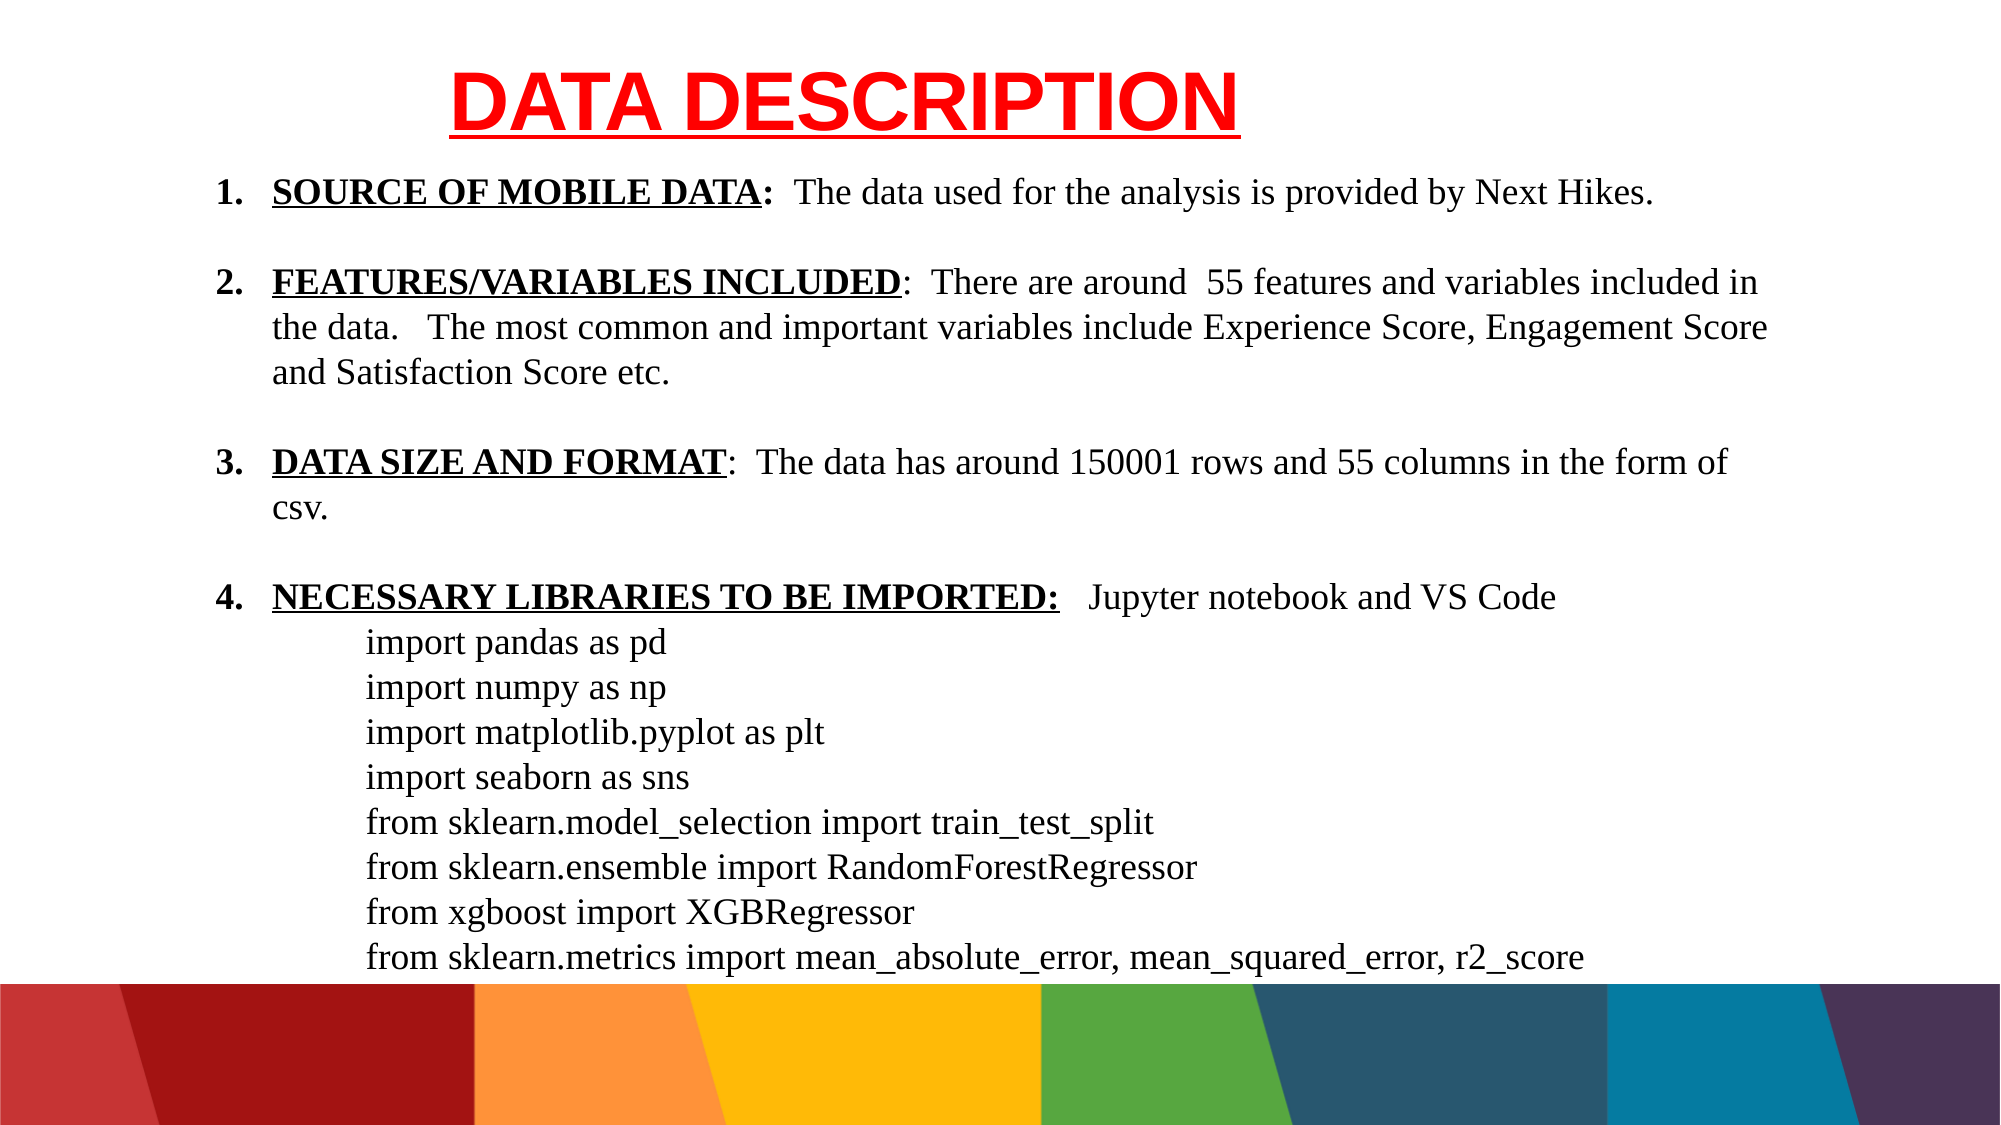

# DATA DESCRIPTION
SOURCE OF MOBILE DATA:  The data used for the analysis is provided by Next Hikes.

FEATURES/VARIABLES INCLUDED:  There are around  55 features and variables included in the data.   The most common and important variables include Experience Score, Engagement Score and Satisfaction Score etc.

DATA SIZE AND FORMAT:  The data has around 150001 rows and 55 columns in the form of csv.

NECESSARY LIBRARIES TO BE IMPORTED:   Jupyter notebook and VS Code
	import pandas as pd
	import numpy as np
	import matplotlib.pyplot as plt
	import seaborn as sns
	from sklearn.model_selection import train_test_split
	from sklearn.ensemble import RandomForestRegressor
	from xgboost import XGBRegressor
	from sklearn.metrics import mean_absolute_error, mean_squared_error, r2_score